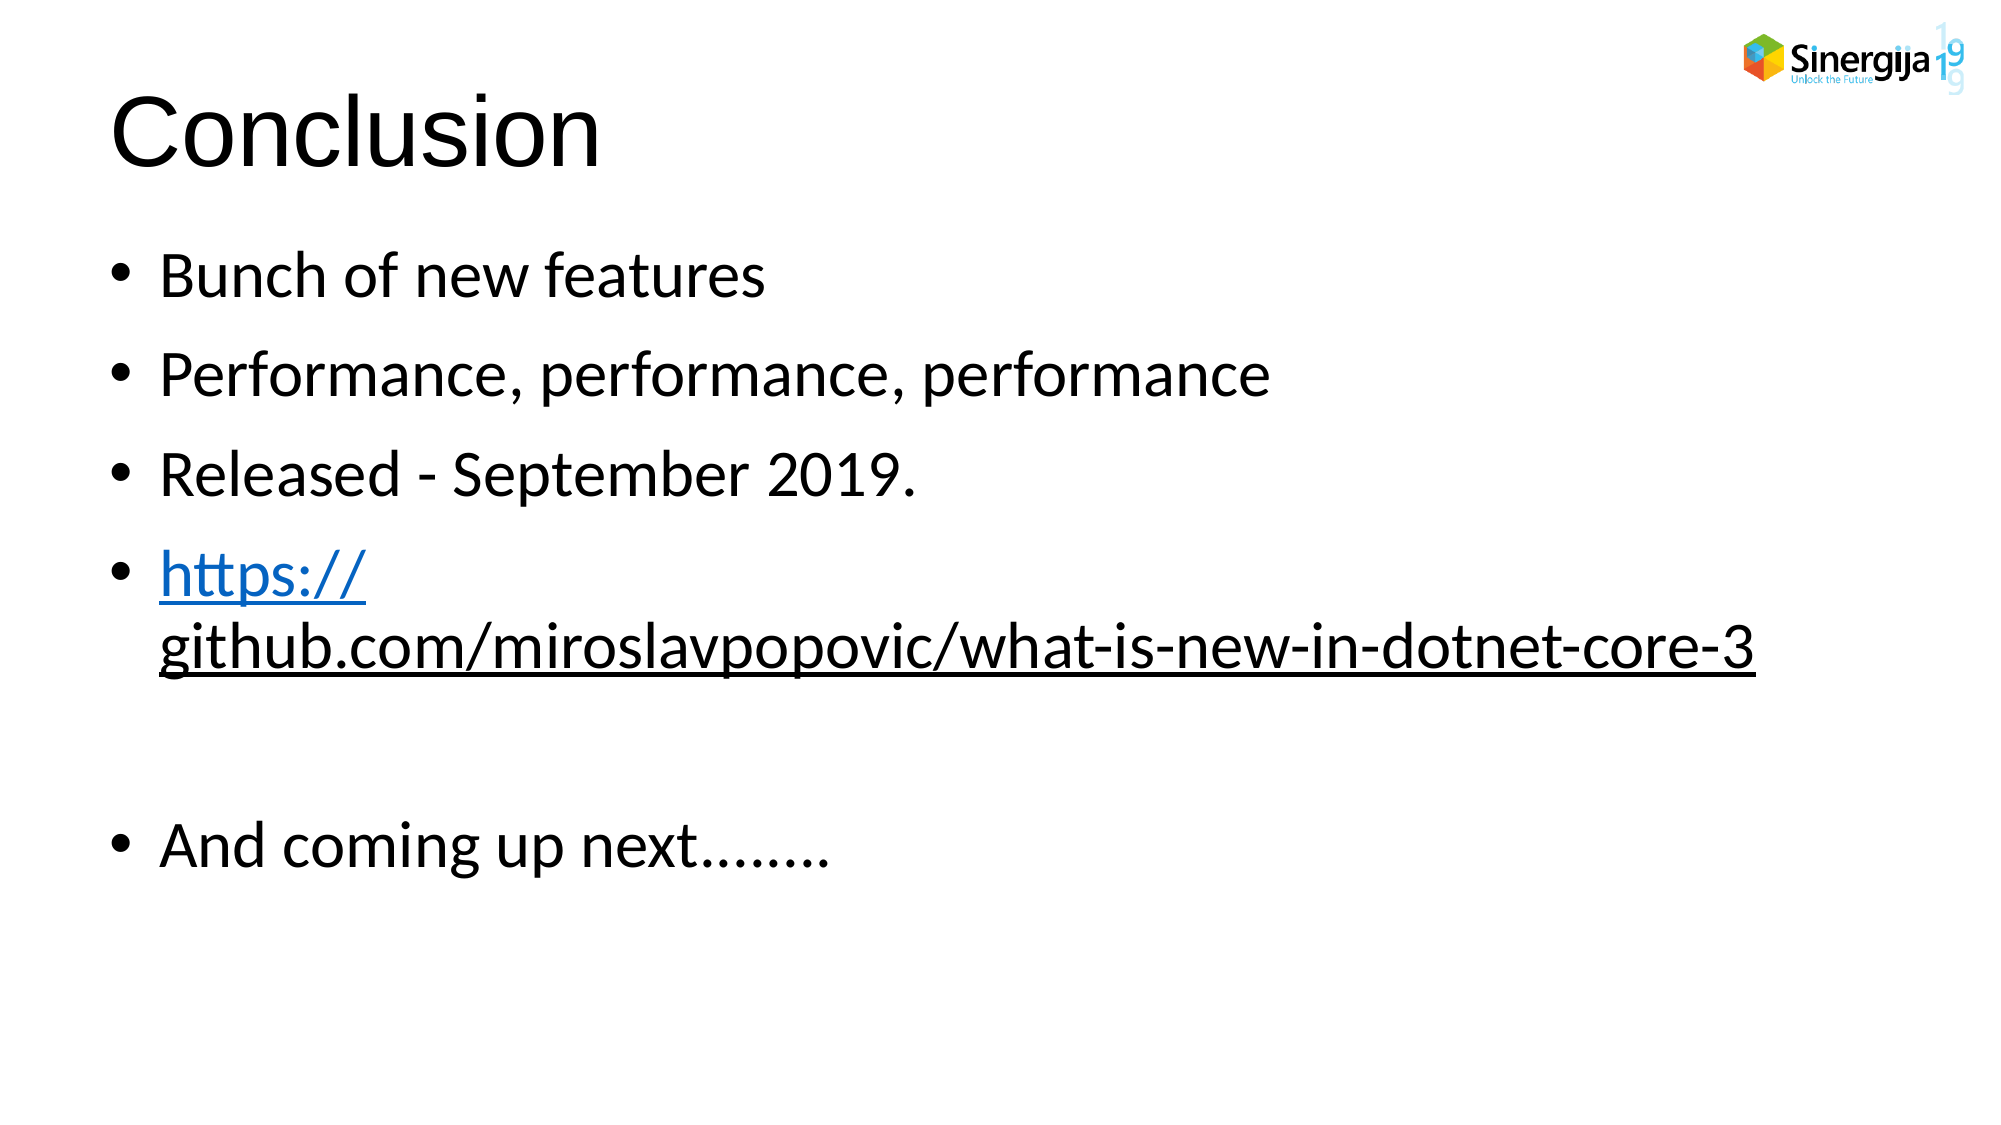

# Conclusion
Bunch of new features
Performance, performance, performance
Released - September 2019.
https://github.com/miroslavpopovic/what-is-new-in-dotnet-core-3

And coming up next........